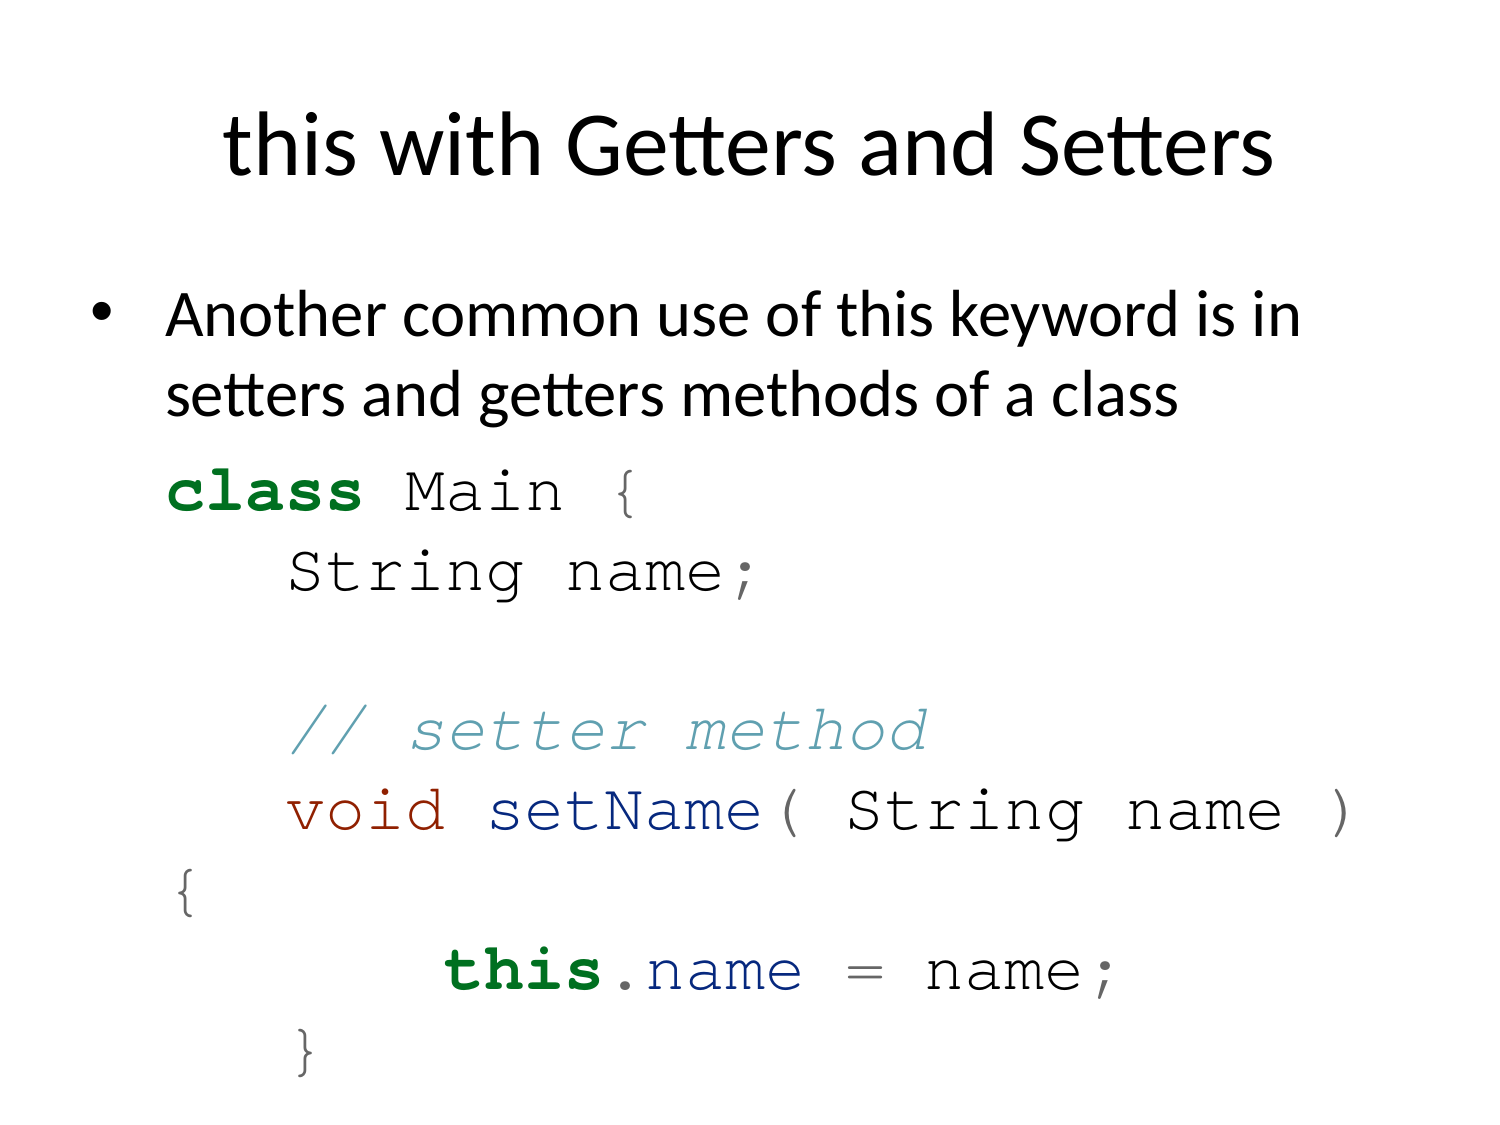

# this with Getters and Setters
Another common use of this keyword is in setters and getters methods of a class
class Main {
   String name;
   // setter method
   void setName( String name ) {
       this.name = name;
   }
   // getter method
   String getName(){
       return this.name;
   }
   ...